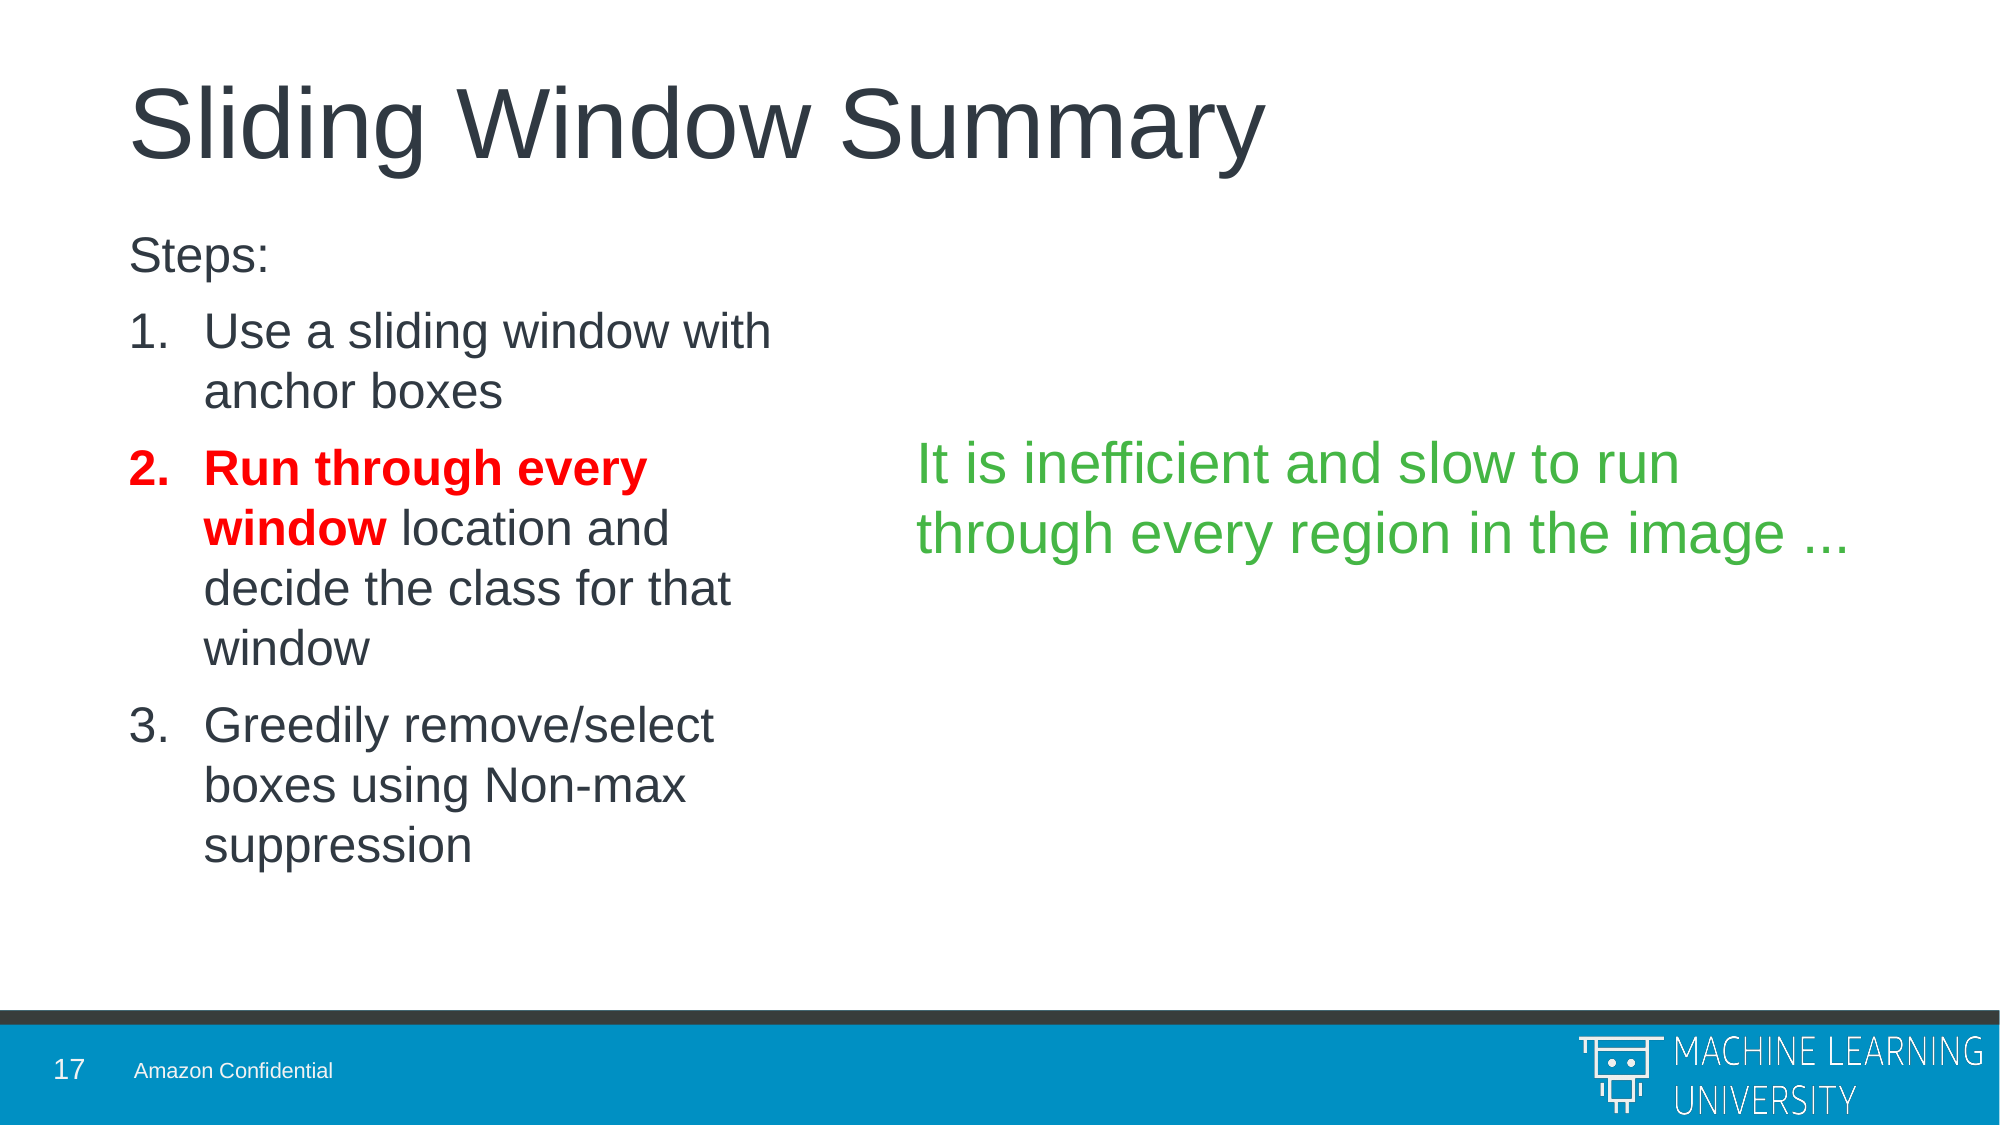

# Sliding Window Summary
Steps:
Use a sliding window with anchor boxes
Run through every window location and decide the class for that window
Greedily remove/select boxes using Non-max suppression

It is inefficient and slow to run through every region in the image ...